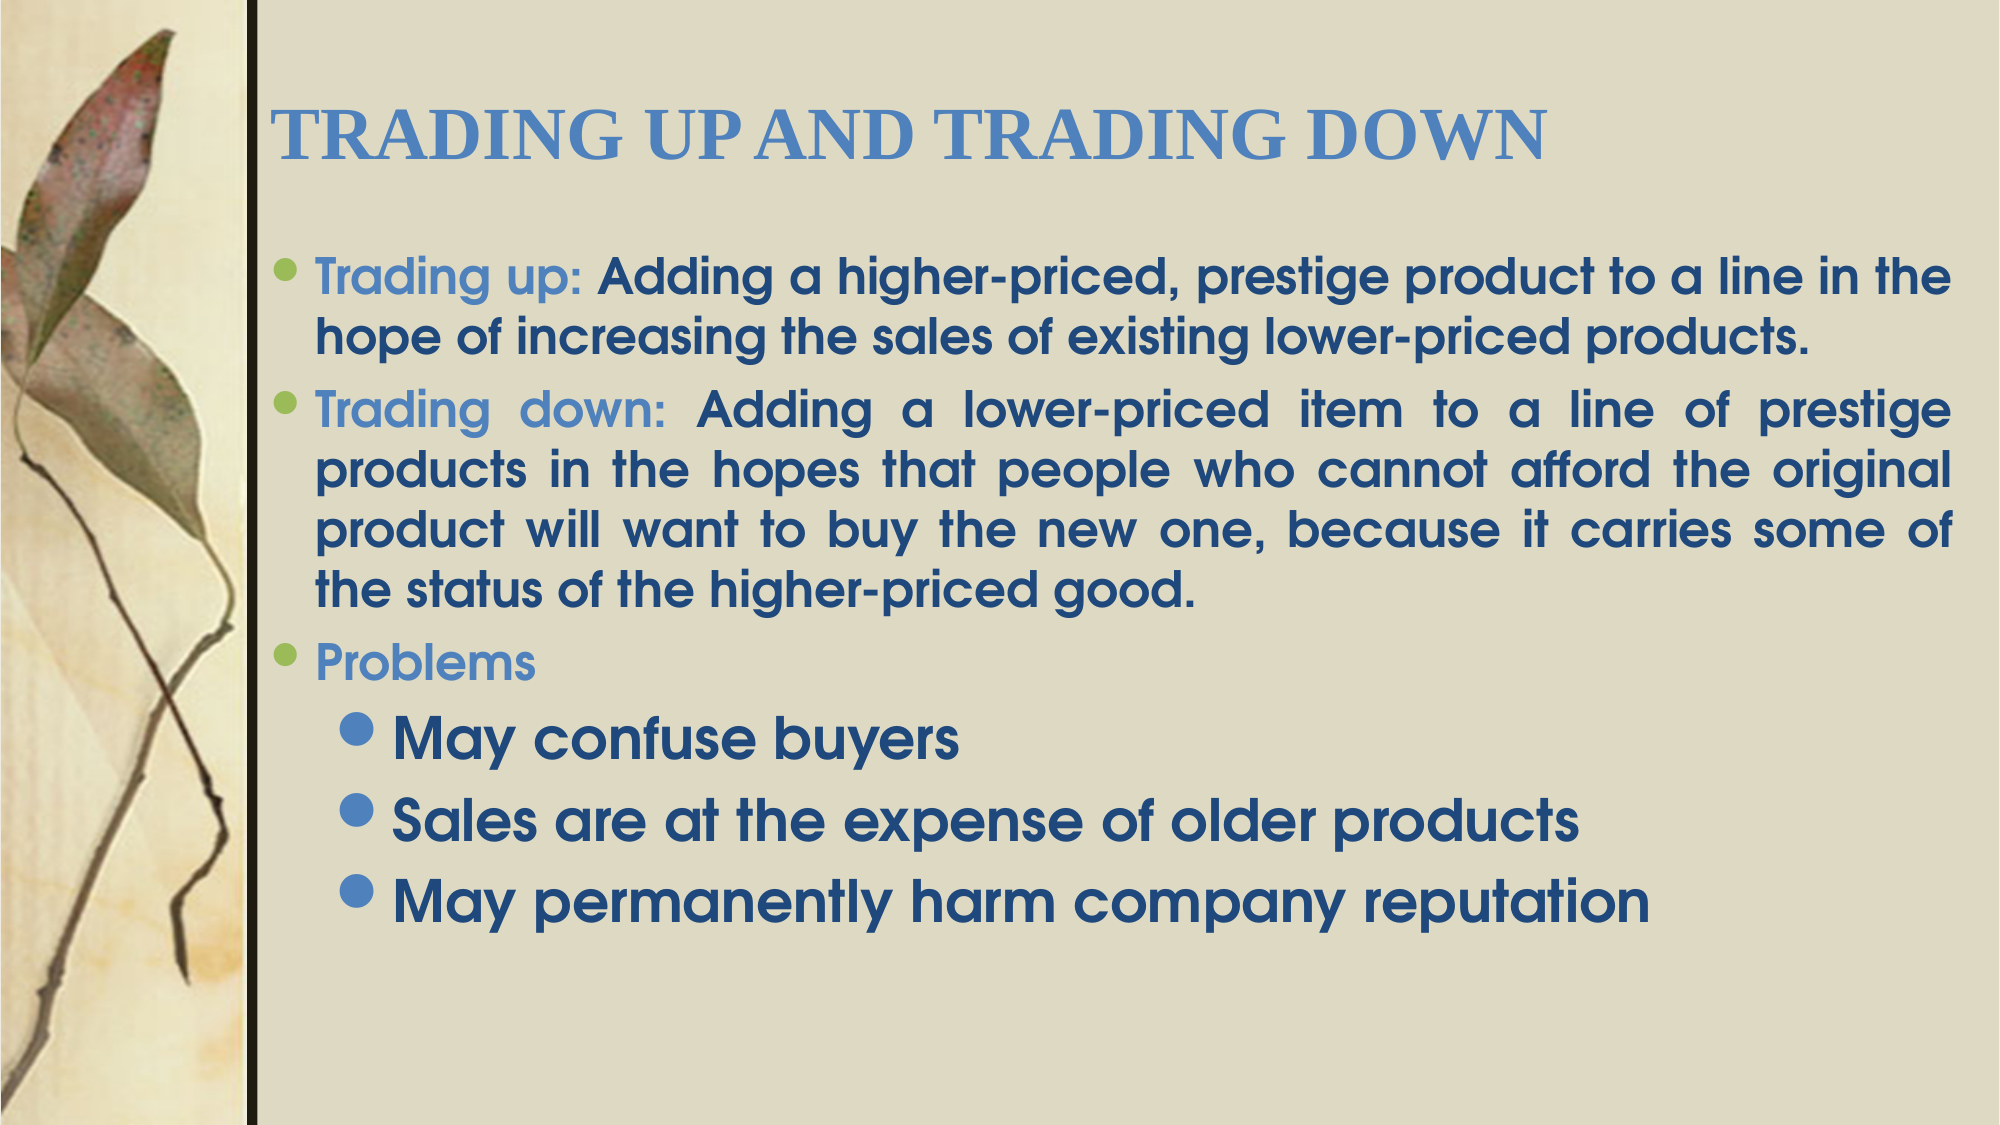

# TRADING UP AND TRADING DOWN
Trading up: Adding a higher-priced, prestige product to a line in the hope of increasing the sales of existing lower-priced products.
Trading down: Adding a lower-priced item to a line of prestige products in the hopes that people who cannot afford the original product will want to buy the new one, because it carries some of the status of the higher-priced good.
Problems
May confuse buyers
Sales are at the expense of older products
May permanently harm company reputation